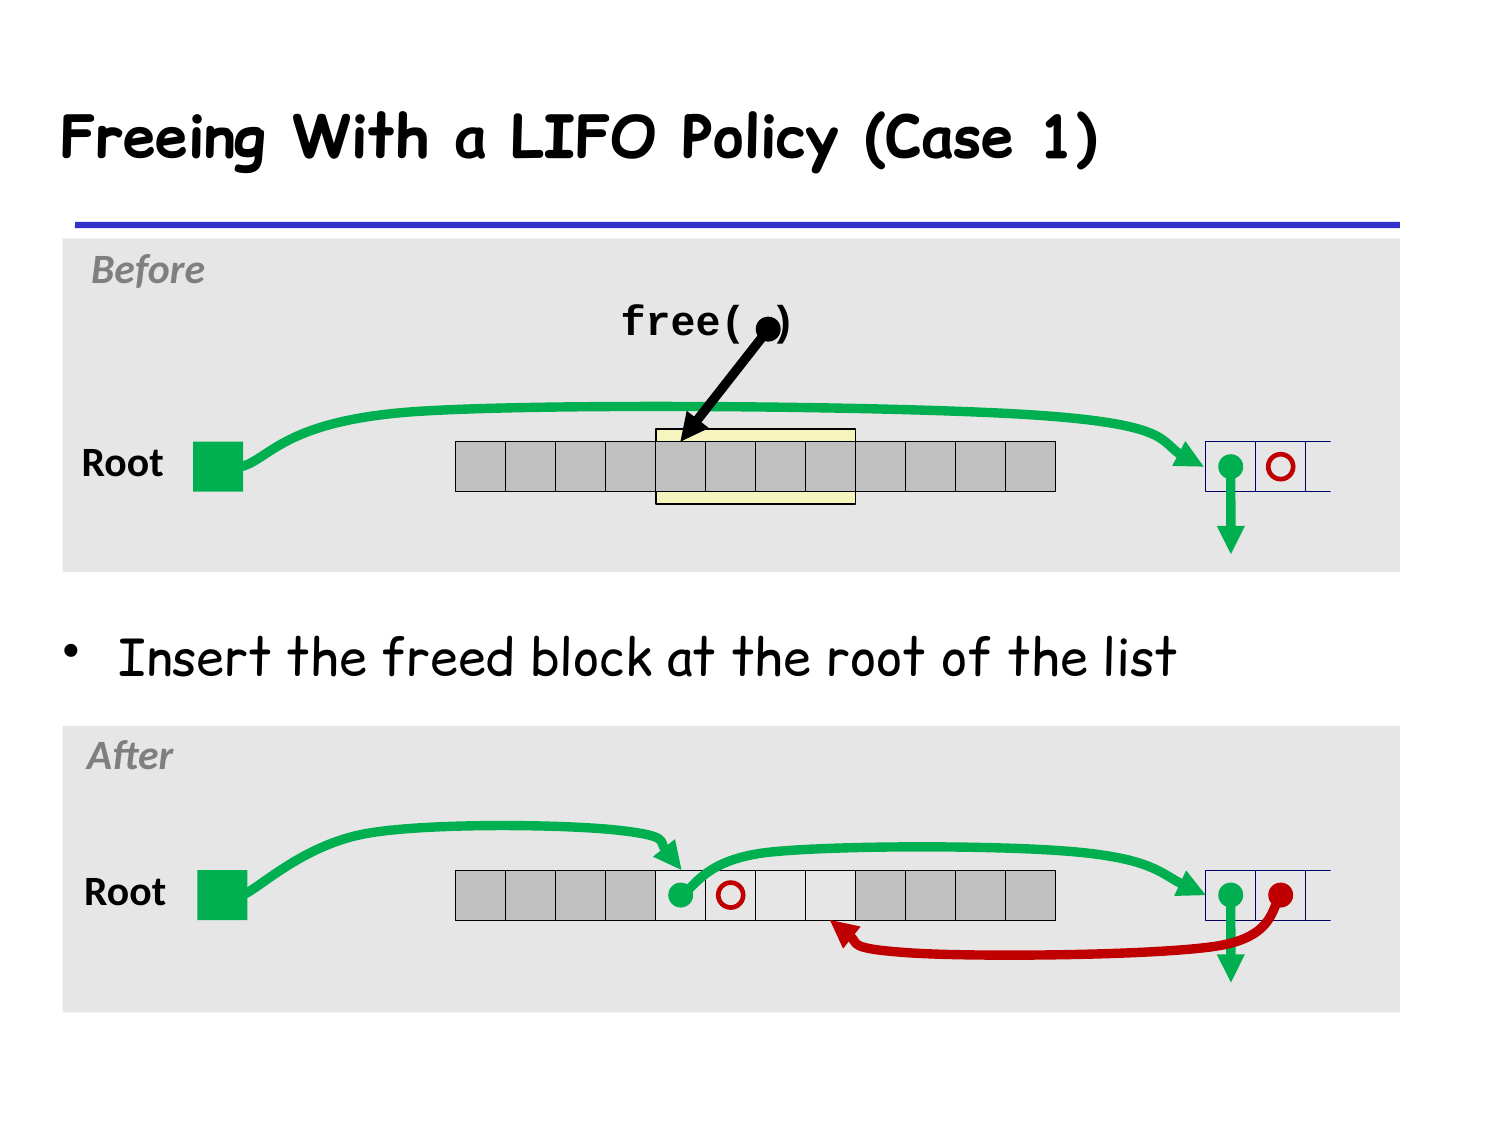

# Freeing With a LIFO Policy (Case 1)

Before
free( )

Root

Insert the freed block at the root of the list

After

Root